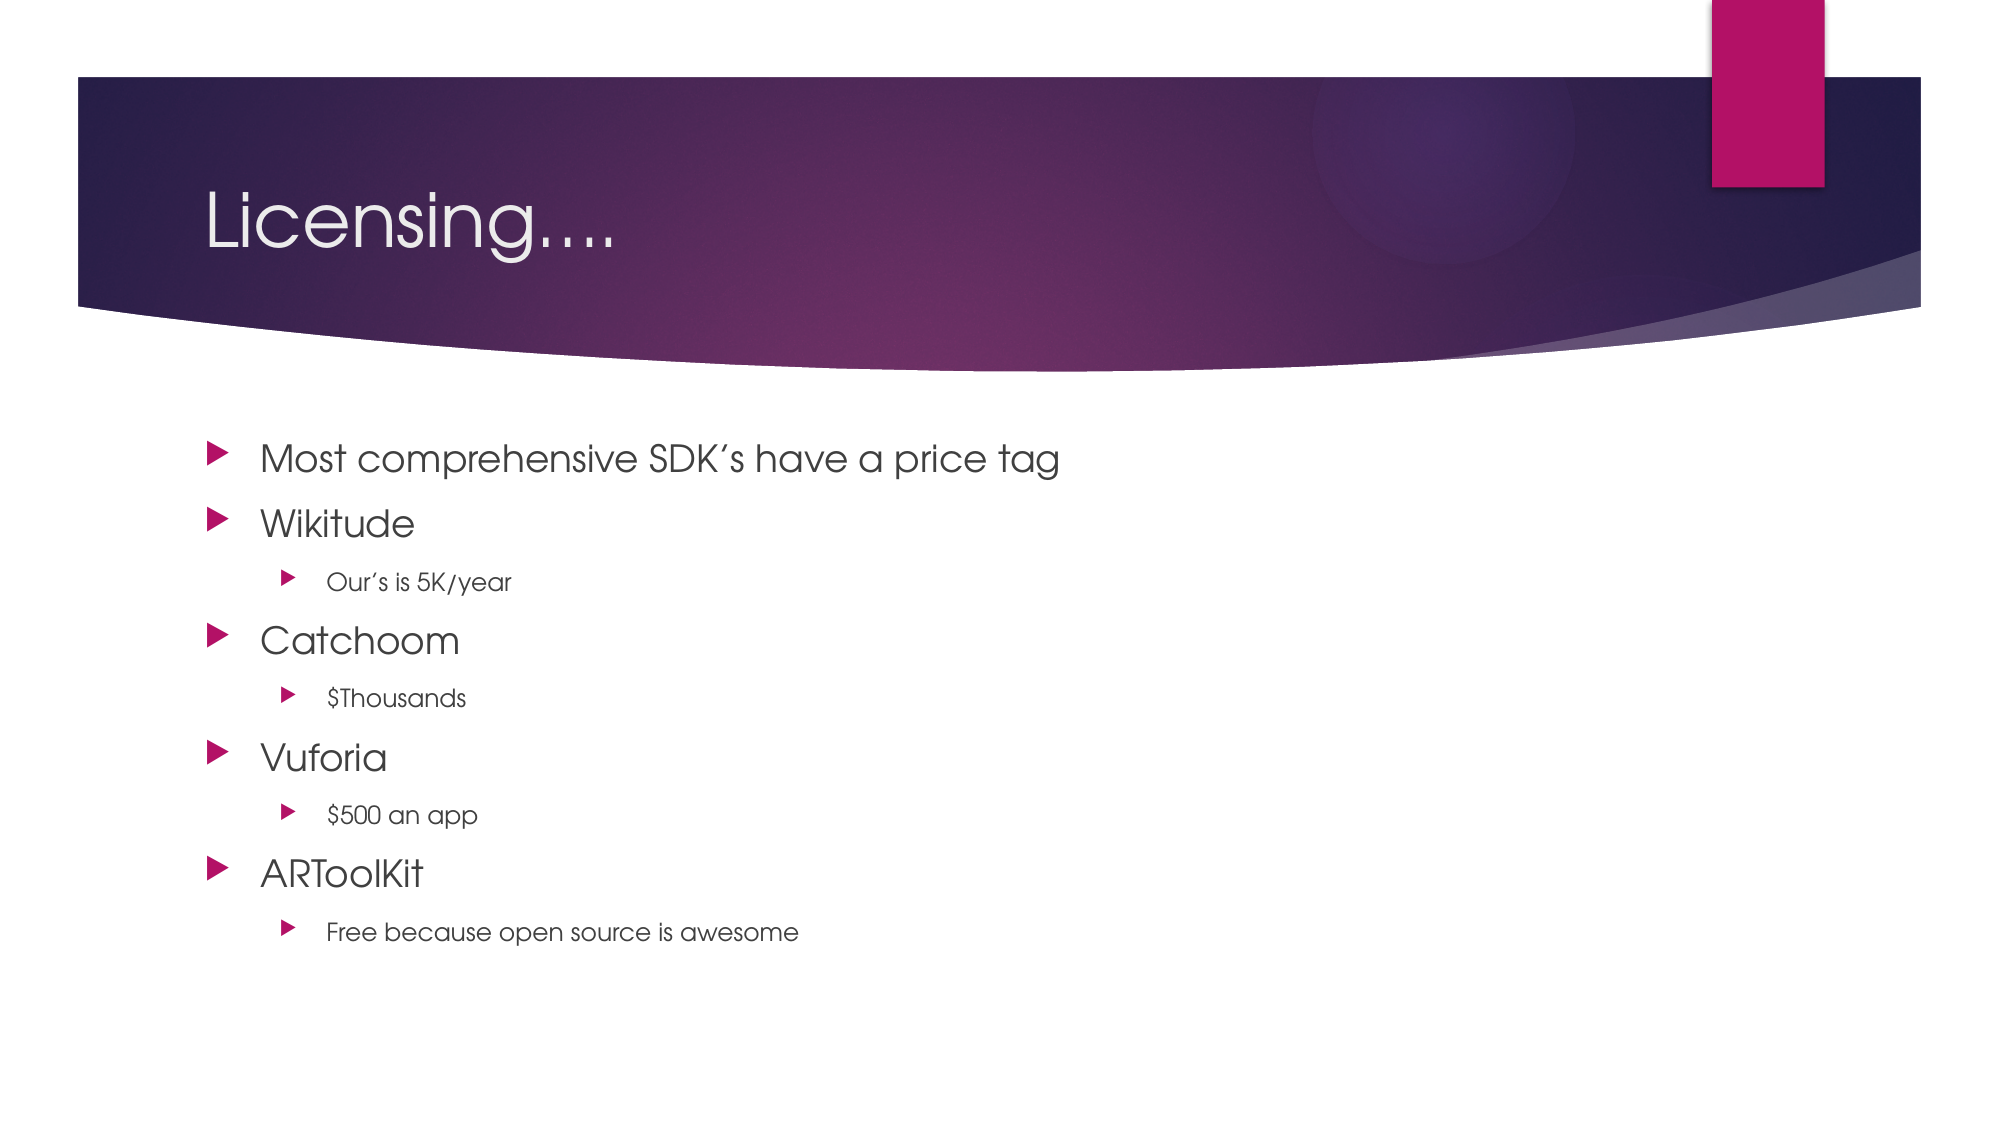

# Licensing….
Most comprehensive SDK’s have a price tag
Wikitude
Our’s is 5K/year
Catchoom
$Thousands
Vuforia
$500 an app
ARToolKit
Free because open source is awesome